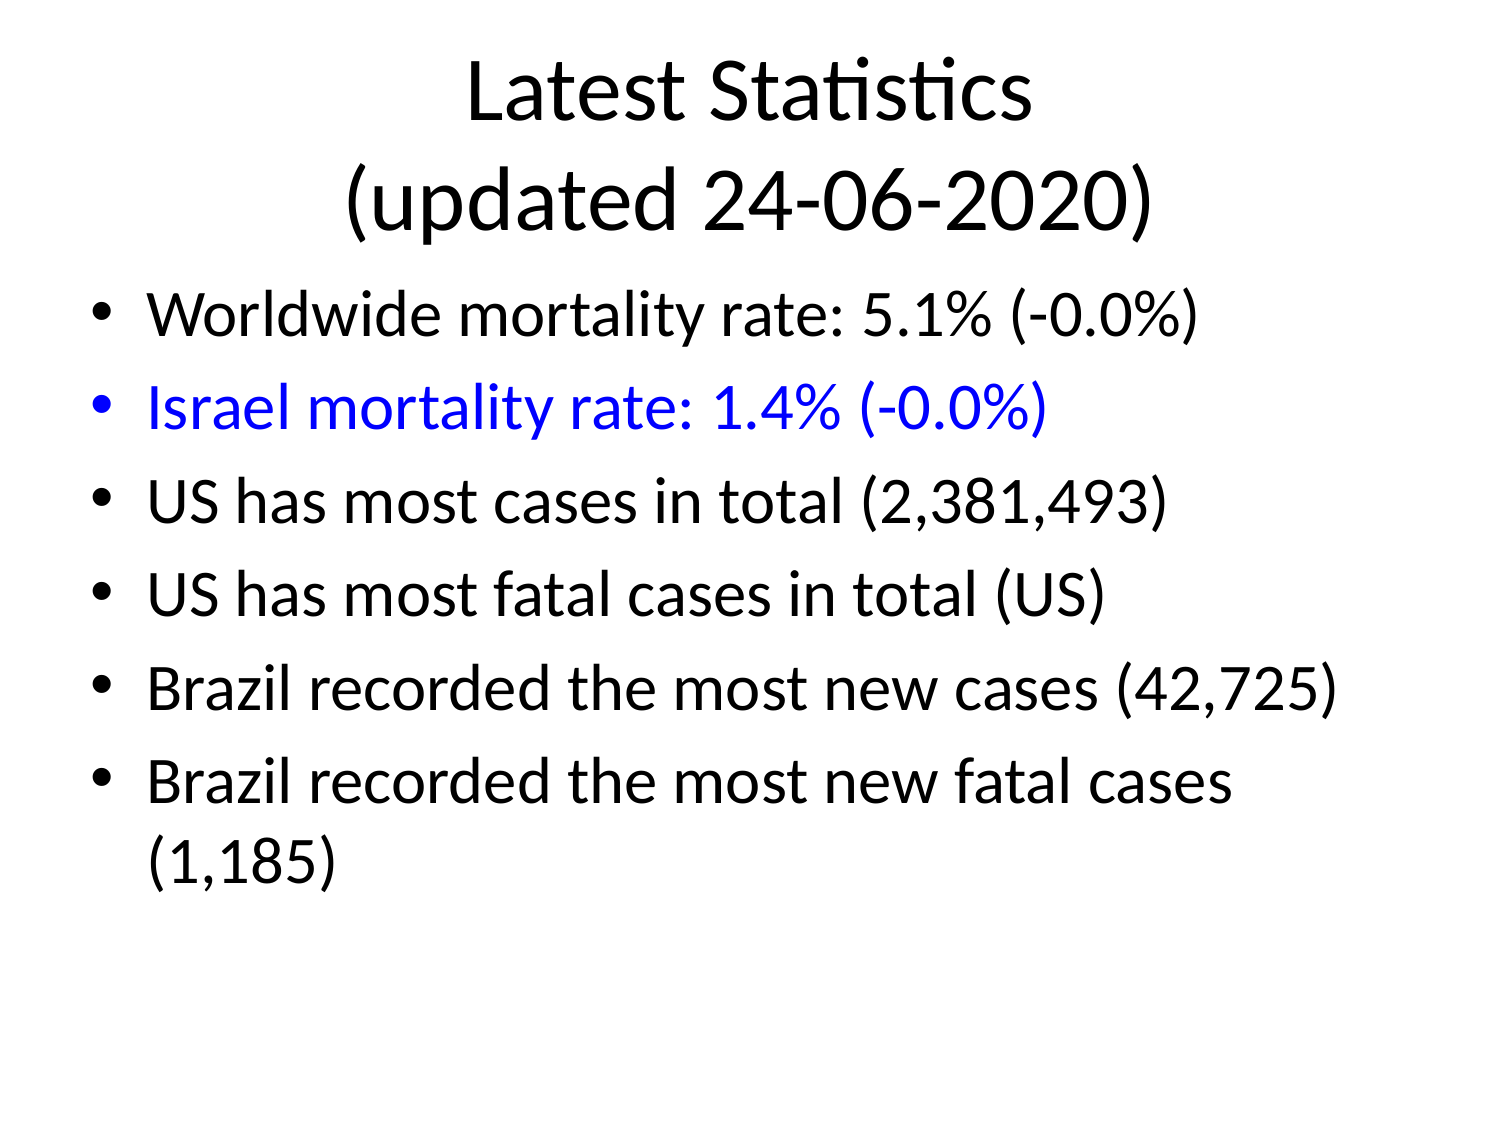

# Latest Statistics
(updated 24-06-2020)
Worldwide mortality rate: 5.1% (-0.0%)
Israel mortality rate: 1.4% (-0.0%)
US has most cases in total (2,381,493)
US has most fatal cases in total (US)
Brazil recorded the most new cases (42,725)
Brazil recorded the most new fatal cases (1,185)